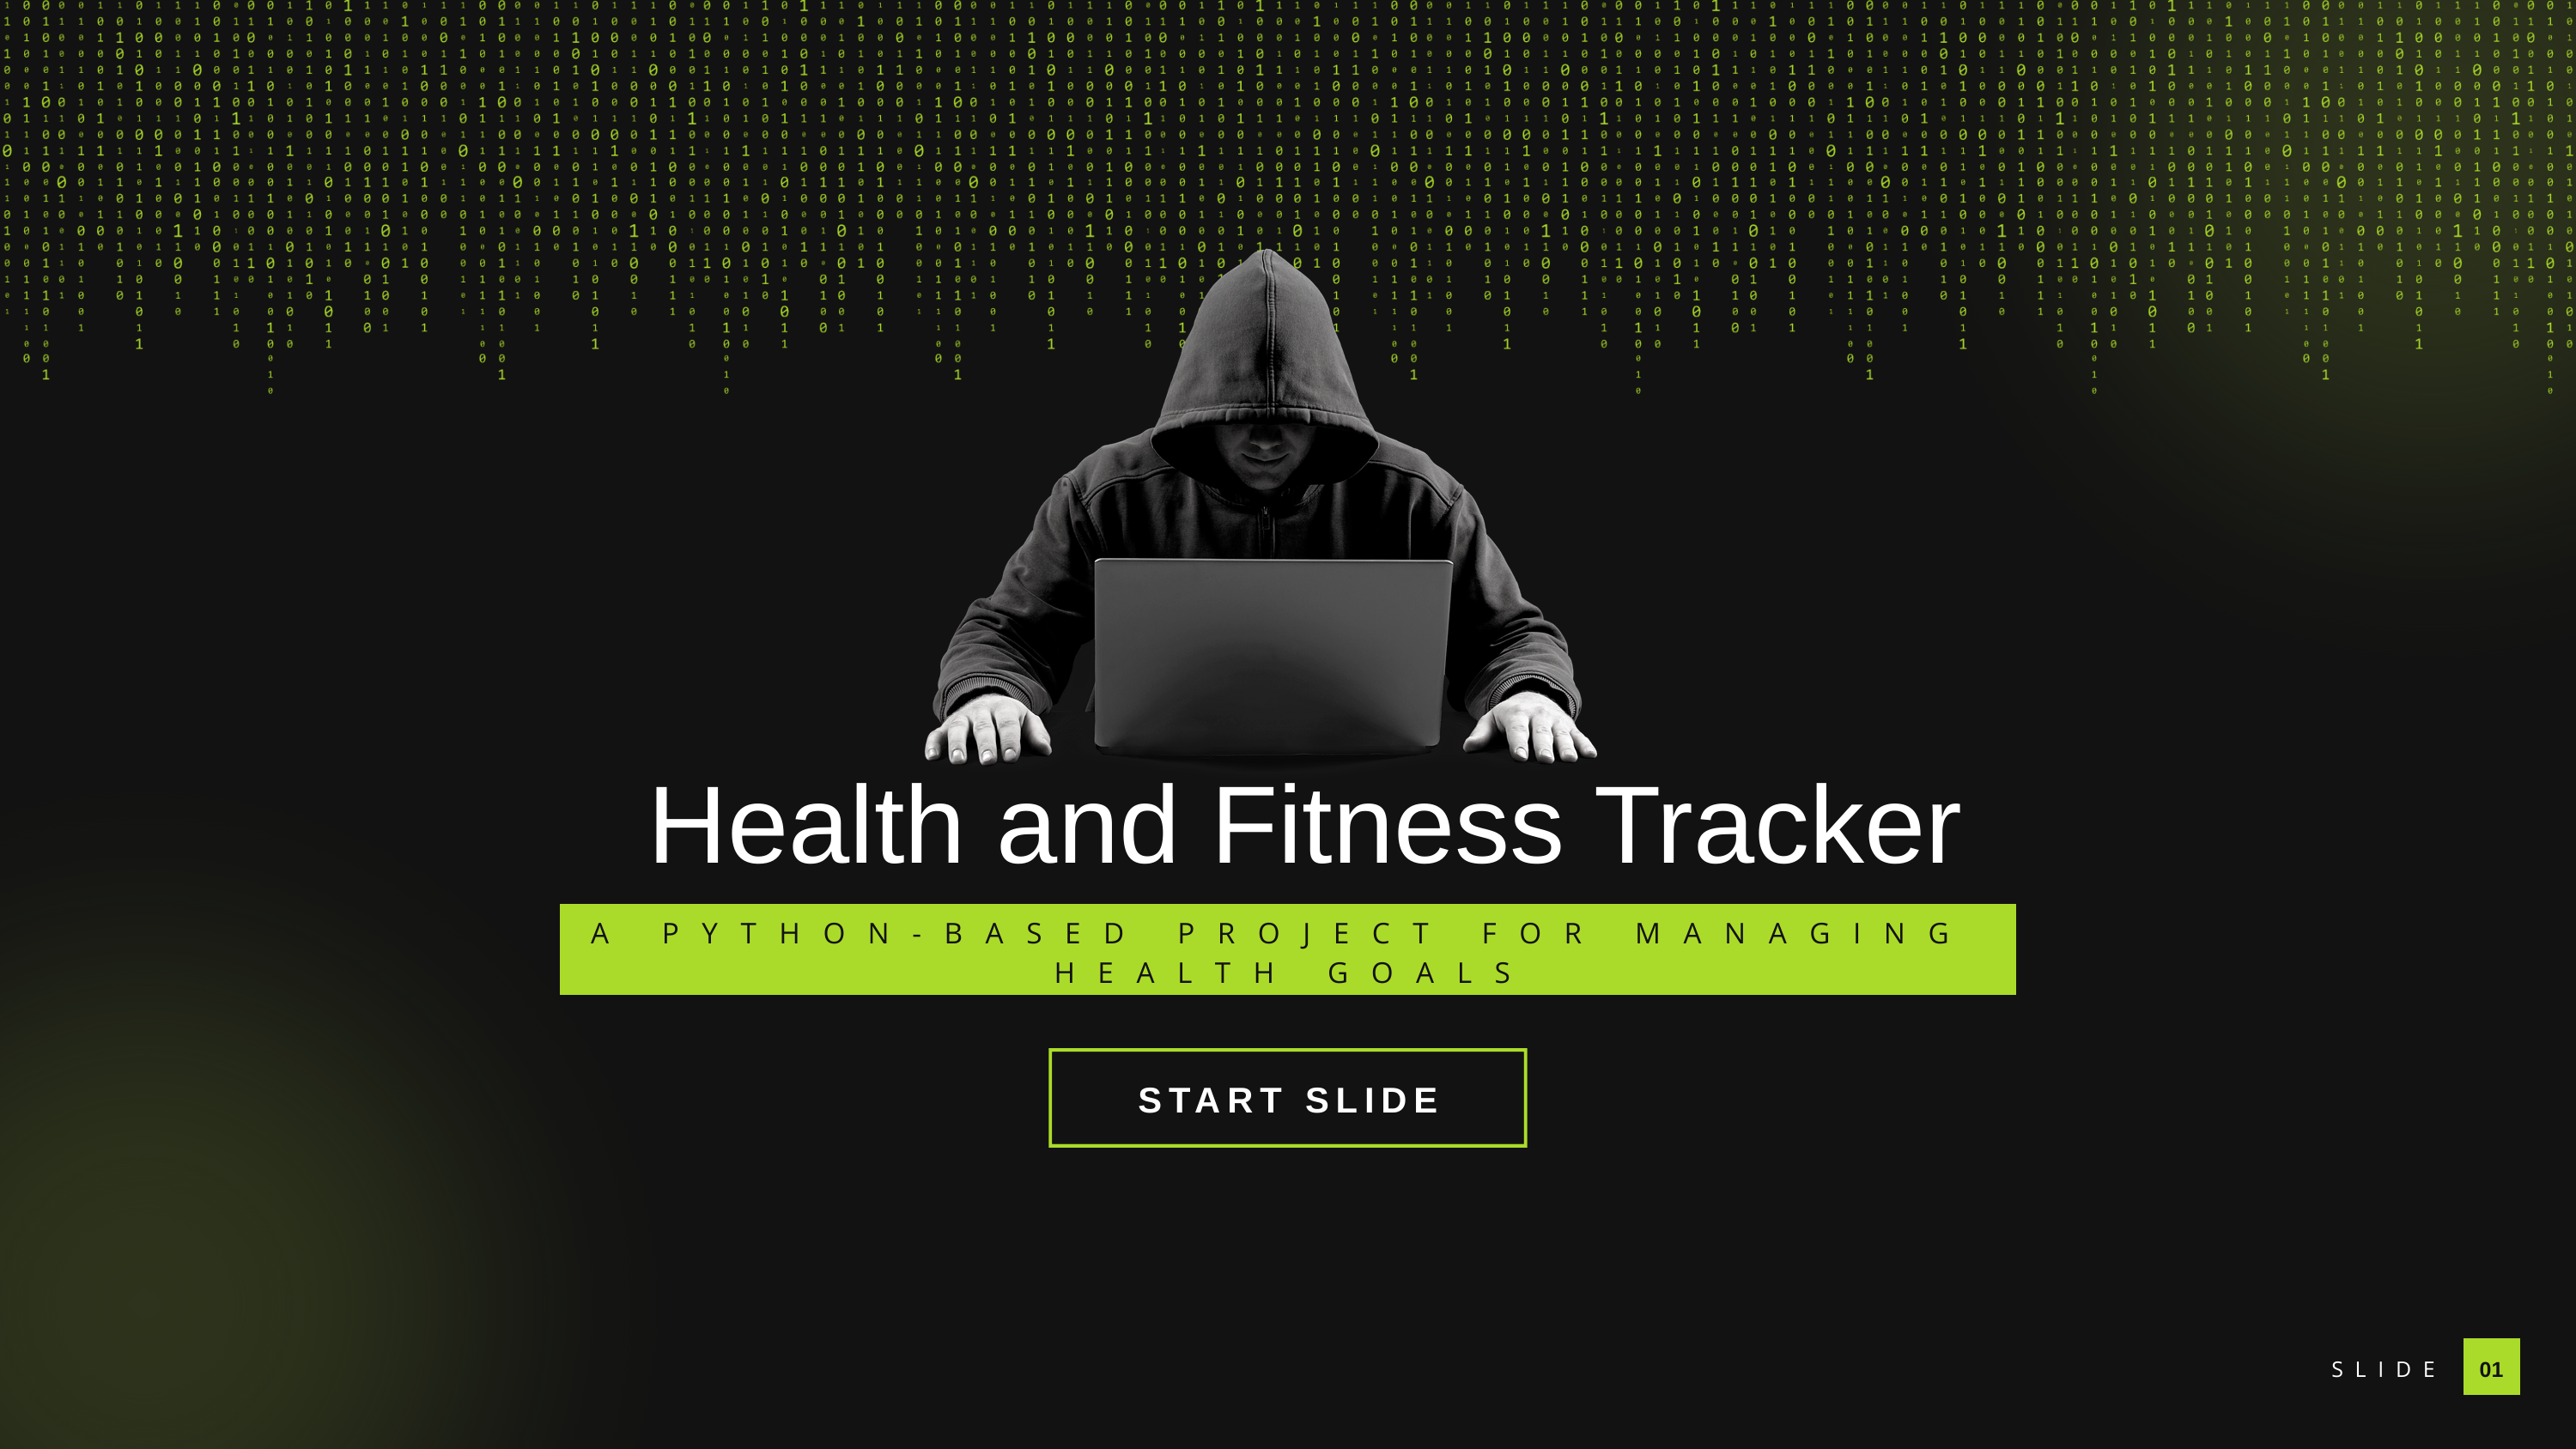

Health and Fitness Tracker

A PYTHON-BASED PROJECT FOR MANAGING HEALTH GOALS

START SLIDE

SLIDE
01